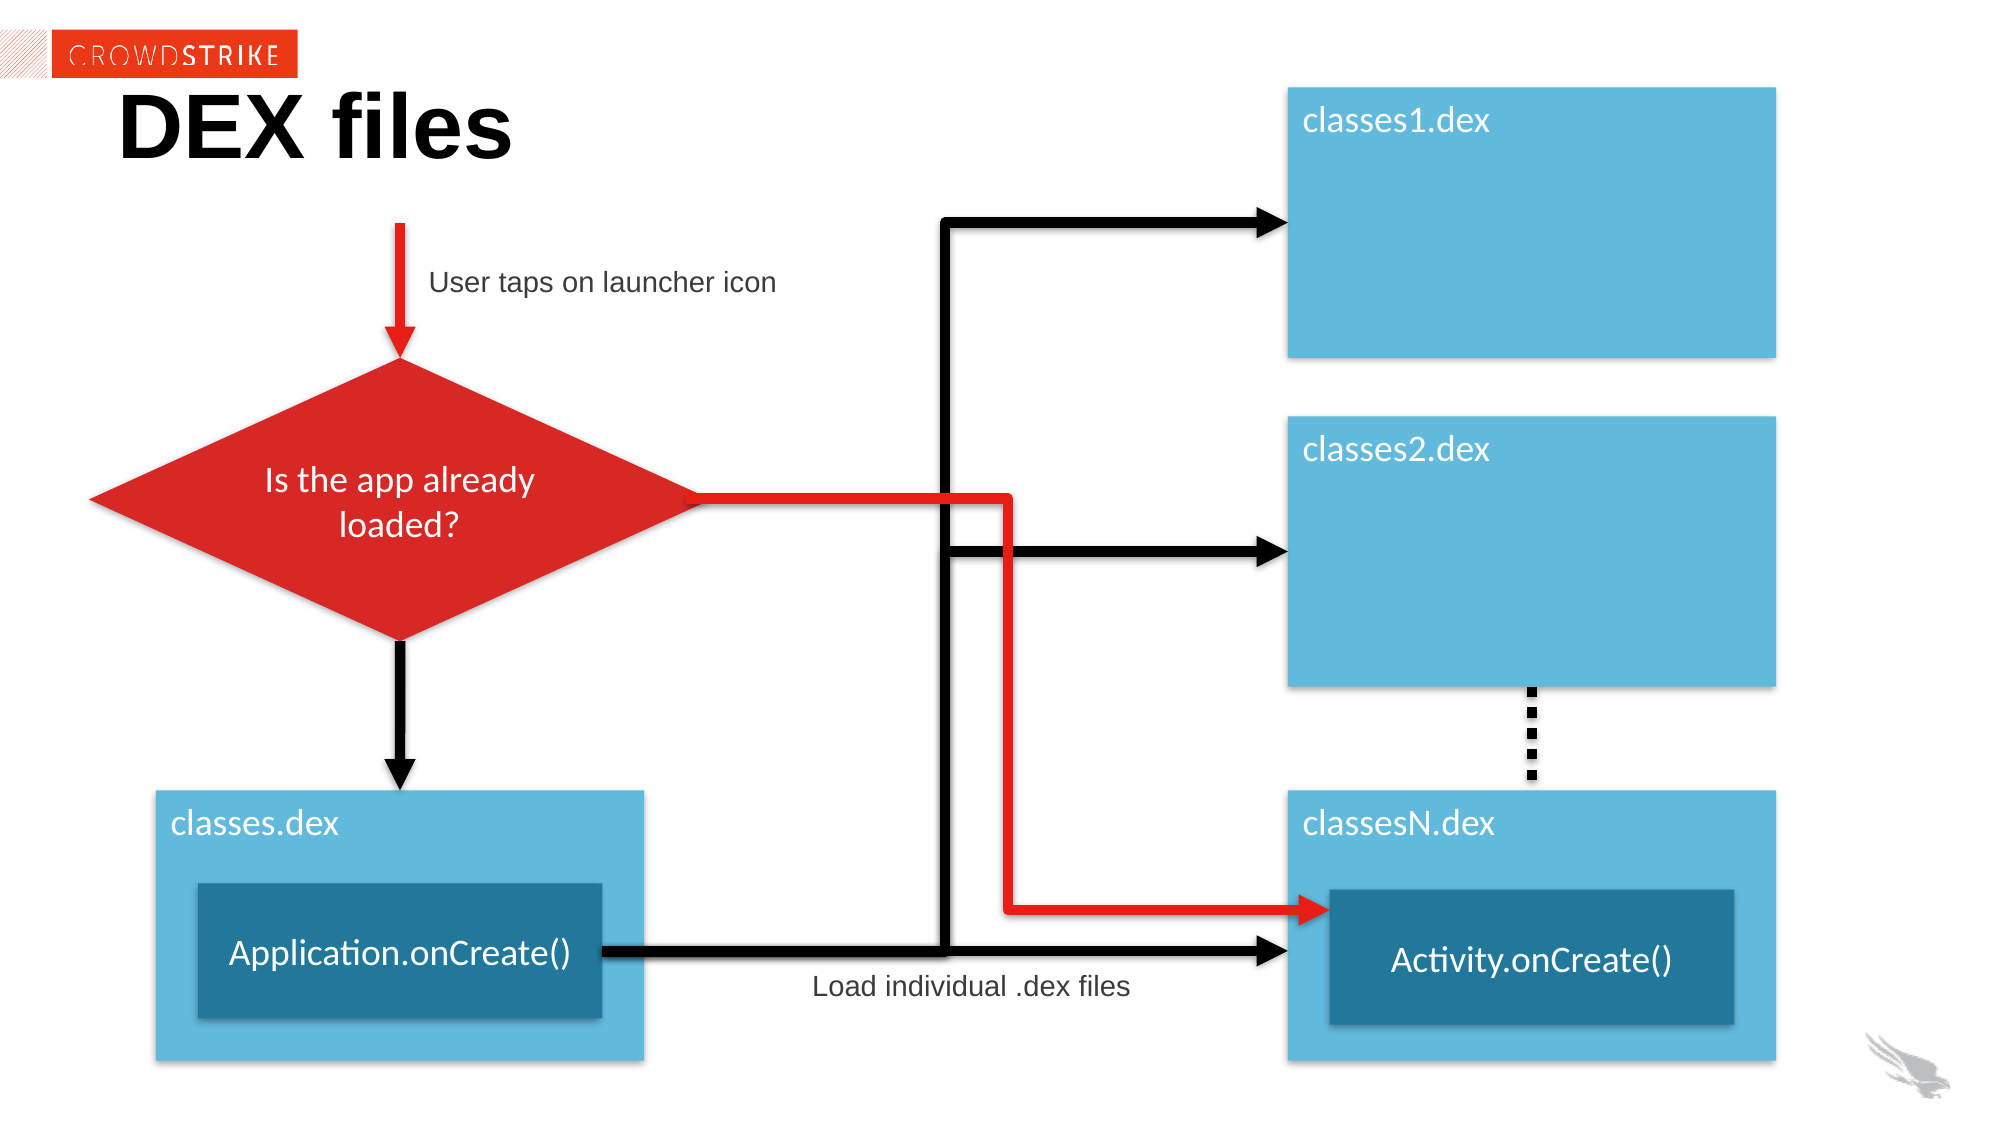

DEX files
classes1.dex
User taps on launcher icon
Is the app already loaded?
classes2.dex
classes.dex
classesN.dex
Application.onCreate()
Activity.onCreate()
Load individual .dex files